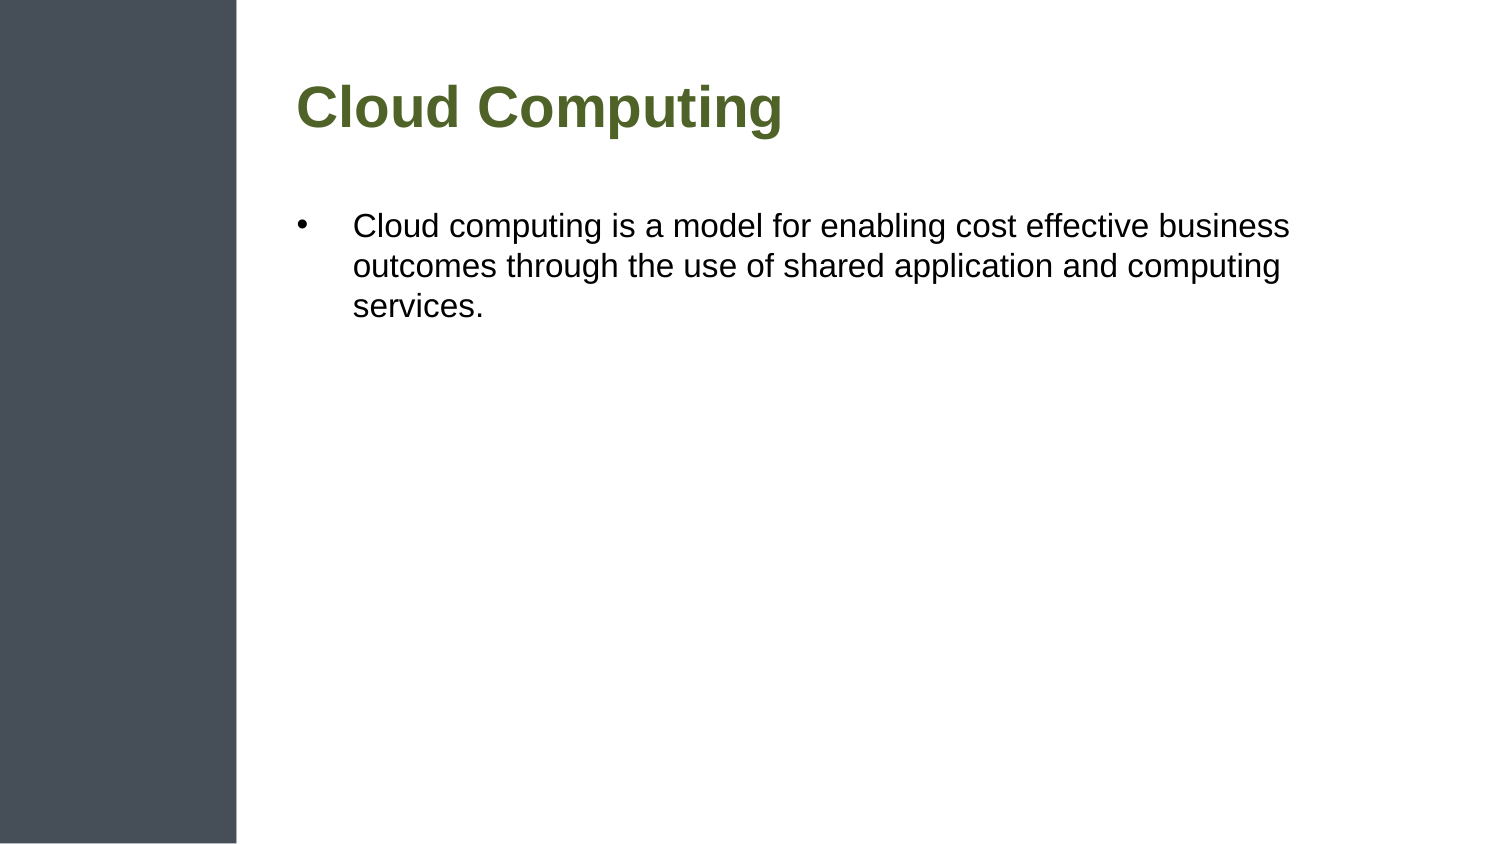

# Cloud Computing
Cloud computing is a model for enabling cost effective business outcomes through the use of shared application and computing services.